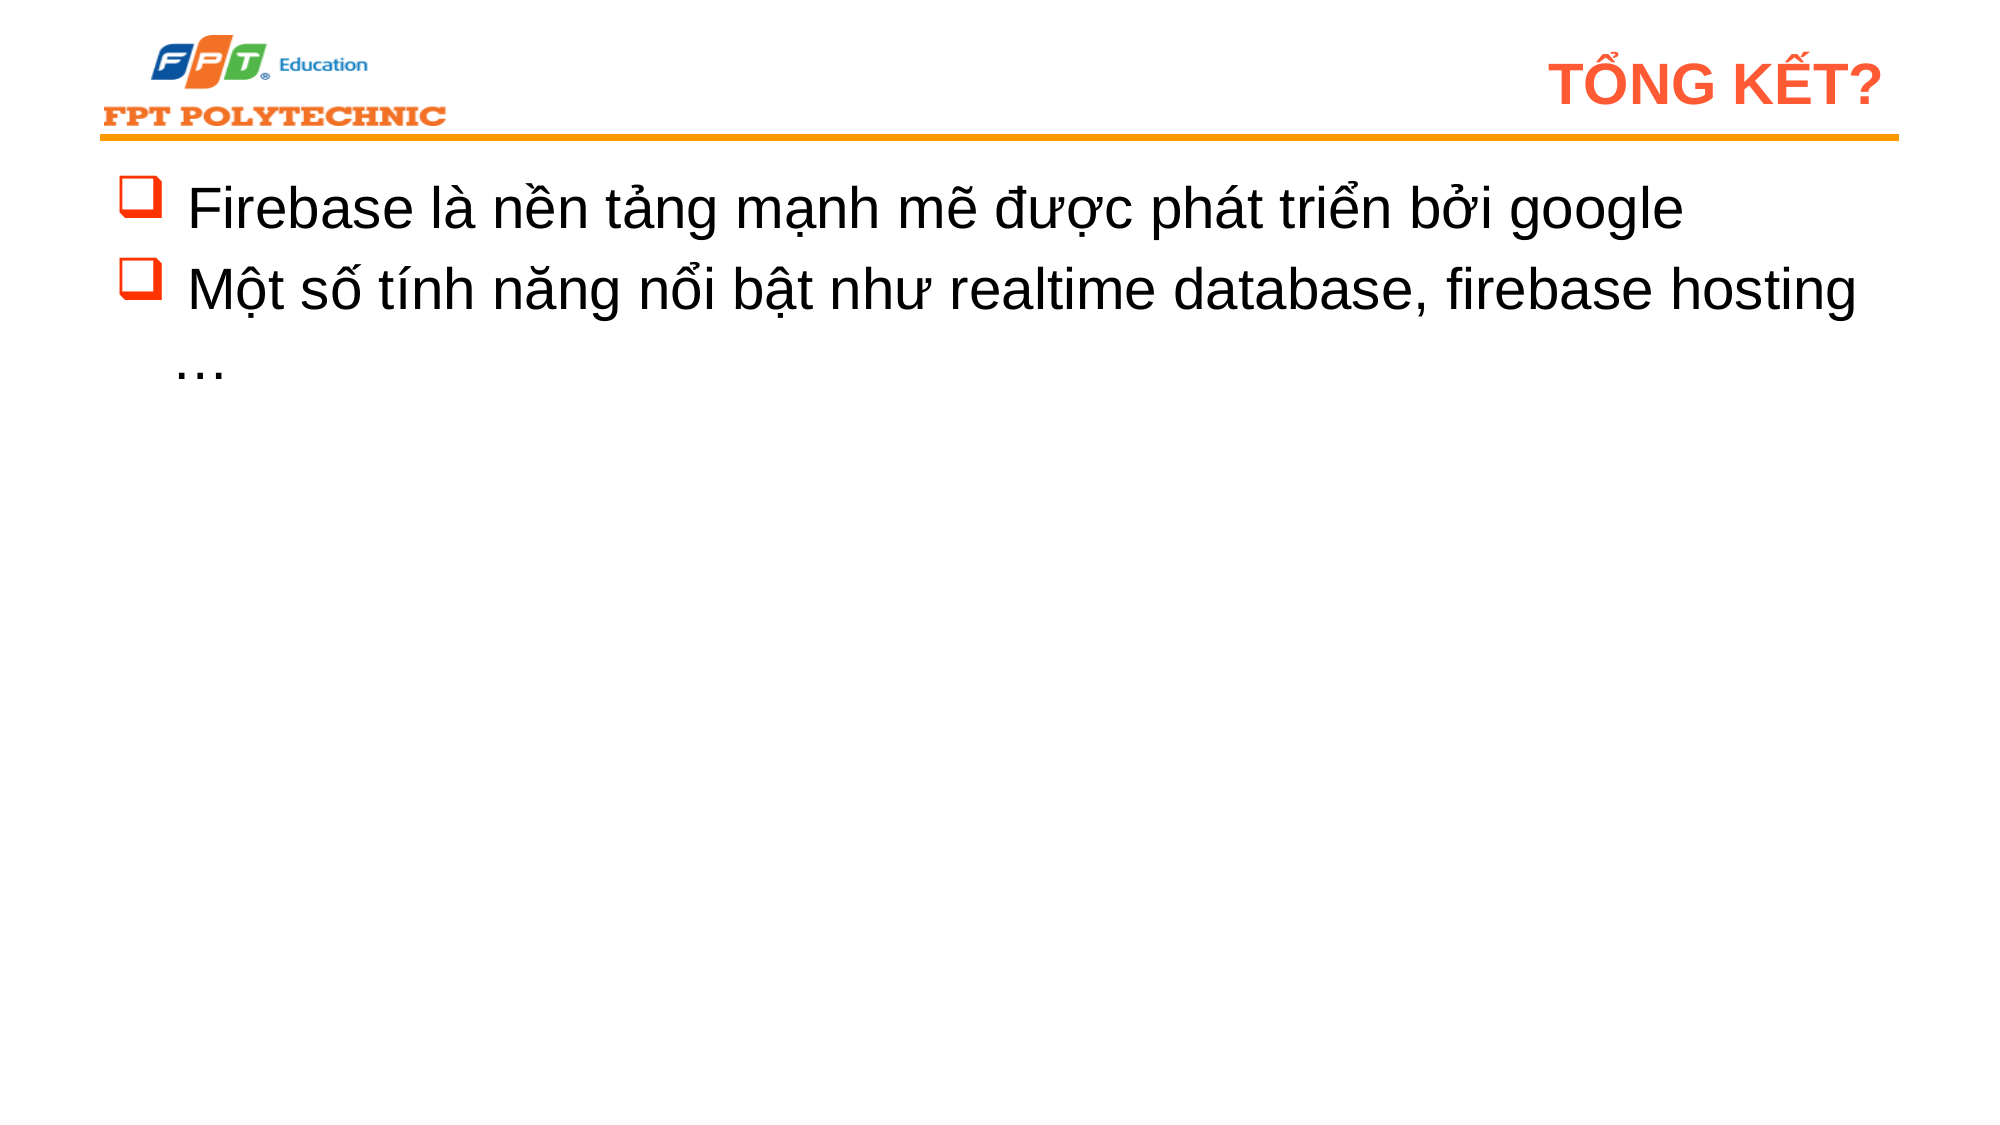

# Tổng kết?
 Firebase là nền tảng mạnh mẽ được phát triển bởi google
 Một số tính năng nổi bật như realtime database, firebase hosting …